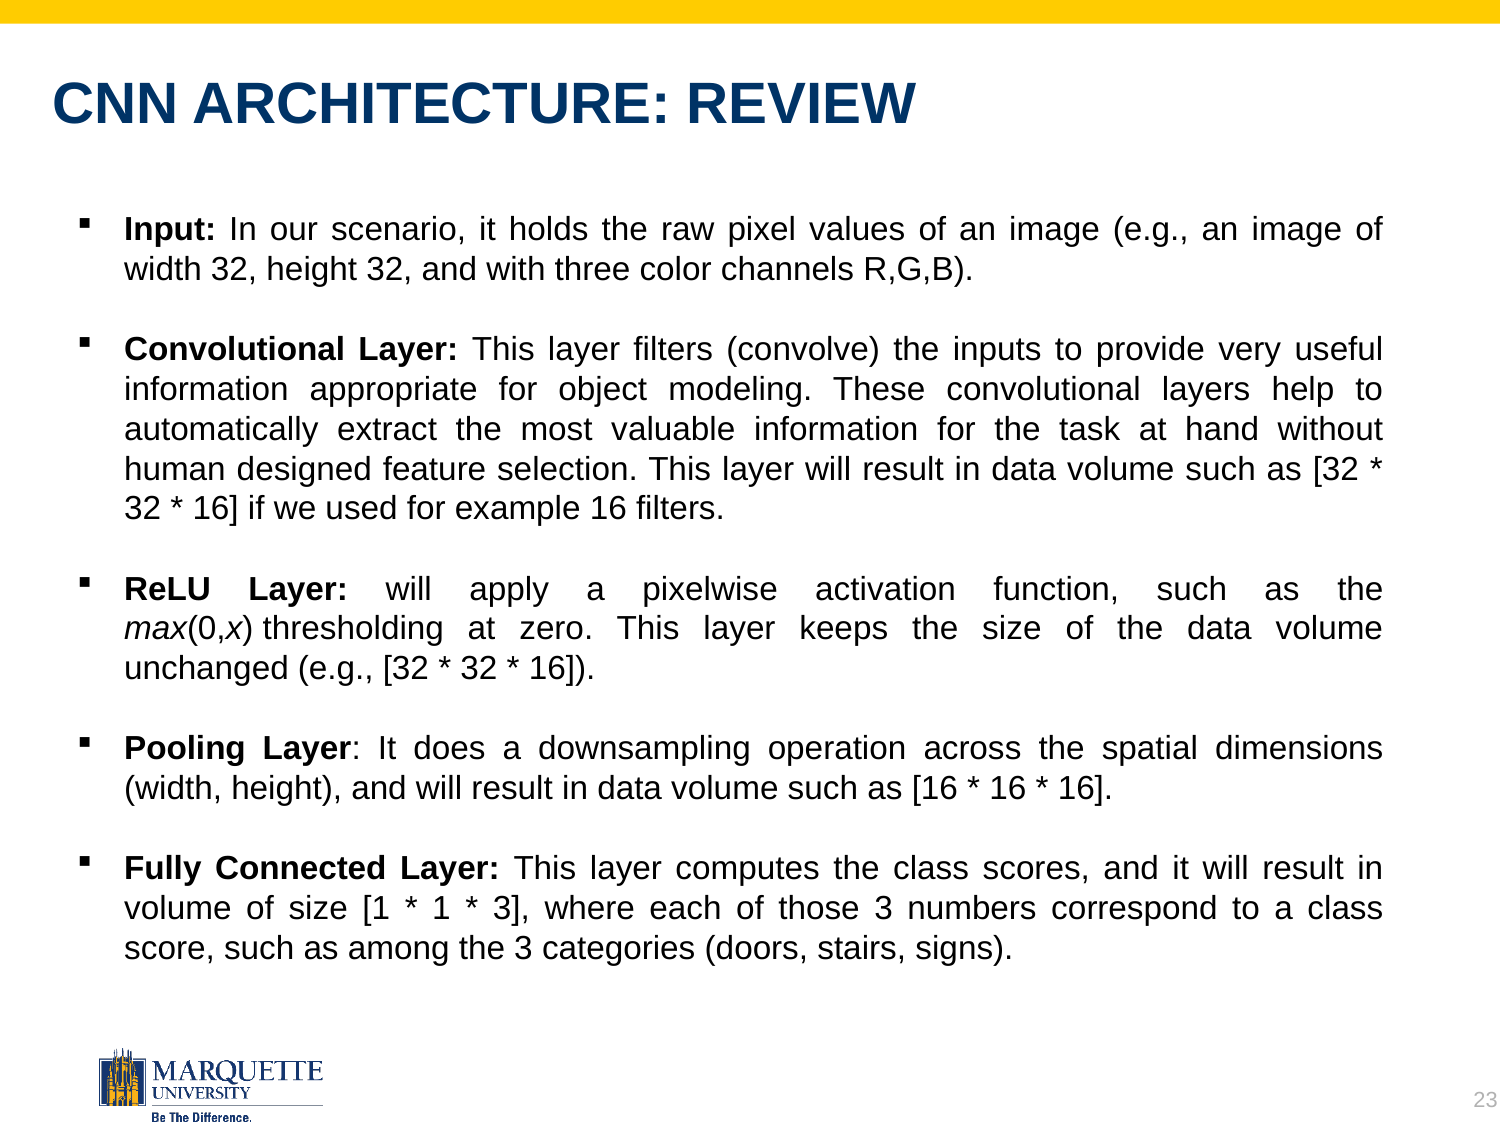

# CNN Architecture: Review
Input: In our scenario, it holds the raw pixel values of an image (e.g., an image of width 32, height 32, and with three color channels R,G,B).

Convolutional Layer: This layer filters (convolve) the inputs to provide very useful information appropriate for object modeling. These convolutional layers help to automatically extract the most valuable information for the task at hand without human designed feature selection. This layer will result in data volume such as [32 * 32 * 16] if we used for example 16 filters.

ReLU Layer: will apply a pixelwise activation function, such as the max(0,x) thresholding at zero. This layer keeps the size of the data volume unchanged (e.g., [32 * 32 * 16]).

Pooling Layer: It does a downsampling operation across the spatial dimensions (width, height), and will result in data volume such as [16 * 16 * 16].

Fully Connected Layer: This layer computes the class scores, and it will result in volume of size [1 * 1 * 3], where each of those 3 numbers correspond to a class score, such as among the 3 categories (doors, stairs, signs).
23